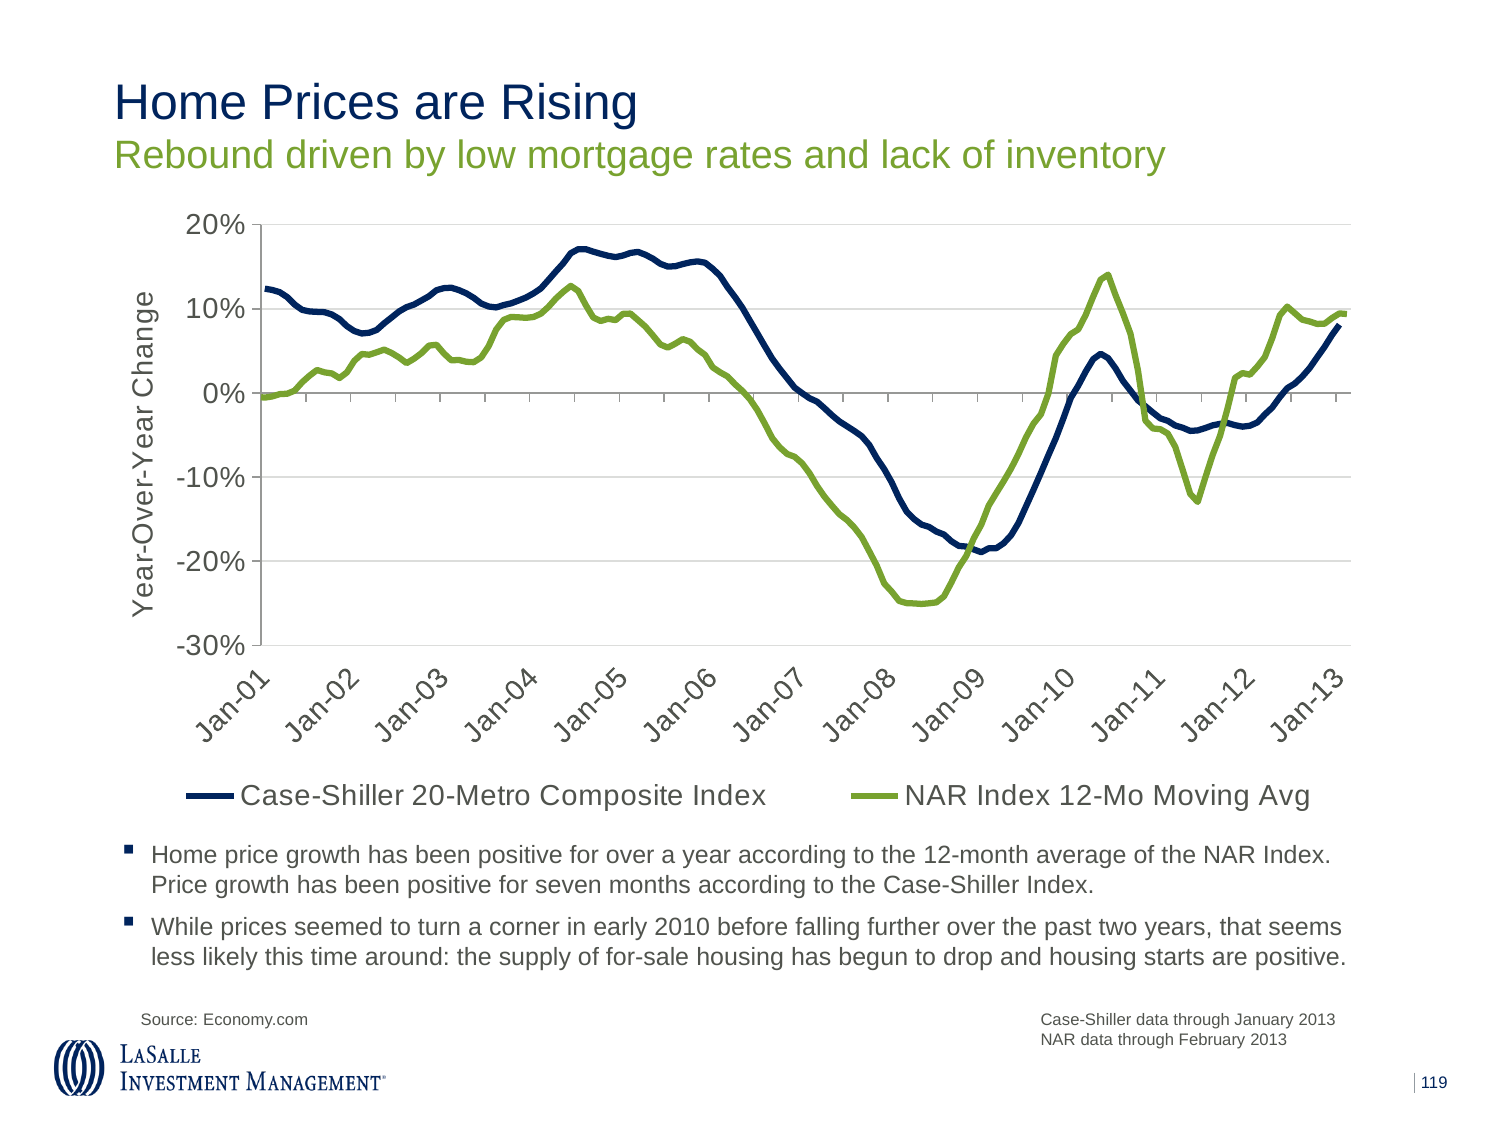

Home Prices are Rising
Rebound driven by low mortgage rates and lack of inventory

### Chart

| Category |  |  |
|---|---|---|
| 32173 | None | None |
| 32202 | None | None |
| 32233 | None | None |
| 32263 | None | None |
| 32294 | None | None |
| 32324 | None | None |
| 32355 | None | None |
| 32386 | None | None |
| 32416 | None | None |
| 32447 | None | None |
| 32477 | None | None |
| 32508 | None | None |
| 32539 | None | None |
| 32567 | None | None |
| 32598 | None | None |
| 32628 | None | None |
| 32659 | None | None |
| 32689 | None | None |
| 32720 | None | None |
| 32751 | None | None |
| 32781 | None | None |
| 32812 | None | None |
| 32842 | None | None |
| 32873 | None | -0.12921751615218957 |
| 32904 | None | -0.13203050524308857 |
| 32932 | None | -0.13293556085918856 |
| 32963 | None | -0.12509020928554238 |
| 32993 | None | -0.11192392099487924 |
| 33024 | None | -0.09406800694961537 |
| 33054 | None | -0.07251521298174435 |
| 33085 | None | -0.059490084985835745 |
| 33116 | None | -0.04570383912248632 |
| 33146 | None | -0.04534669127339841 |
| 33177 | None | -0.04372167422020801 |
| 33207 | None | -0.04289182627461563 |
| 33238 | None | -0.03682330310524862 |
| 33269 | None | -0.0557386051619988 |
| 33297 | None | -0.06110652353426915 |
| 33328 | None | -0.0676381633214187 |
| 33358 | None | -0.06864360241625489 |
| 33389 | None | -0.0657534246575342 |
| 33419 | None | -0.06314926189174408 |
| 33450 | None | -0.059967141292442516 |
| 33481 | None | -0.06568144499178985 |
| 33511 | None | -0.057442695388014386 |
| 33542 | None | -0.049902425425146335 |
| 33572 | None | -0.03664036076662902 |
| 33603 | None | -0.01854493580599159 |
| 33634 | None | 0.00988659494038946 |
| 33663 | None | 0.029023746701847042 |
| 33694 | None | 0.045414332055440765 |
| 33724 | None | 0.05218160377358494 |
| 33755 | None | 0.04721407624633445 |
| 33785 | None | 0.04056025678435948 |
| 33816 | None | 0.041071948732886776 |
| 33847 | None | 0.05184534270650265 |
| 33877 | None | 0.05801347787869915 |
| 33908 | None | 0.07335680751173723 |
| 33938 | None | 0.08543007606787589 |
| 33969 | None | 0.09651162790697687 |
| 34000 | None | 0.09789807083213375 |
| 34028 | None | 0.08746438746438745 |
| 34059 | None | 0.07503526093088864 |
| 34089 | None | 0.06640515550574388 |
| 34120 | None | 0.0702884346121535 |
| 34150 | None | 0.08132361189007309 |
| 34181 | None | 0.09093452714045869 |
| 34212 | None | 0.09913673071567808 |
| 34242 | None | 0.10634173359180288 |
| 34273 | None | 0.10060142154182605 |
| 34303 | None | 0.09541778975741244 |
| 34334 | None | 0.08828207847295855 |
| 34365 | None | 0.08759506949908213 |
| 34393 | None | 0.09641079381713391 |
| 34424 | None | 0.11256887955917083 |
| 34454 | None | 0.13058328954282716 |
| 34485 | None | 0.13736263736263732 |
| 34515 | None | 0.13329875518672196 |
| 34546 | None | 0.12054372916132361 |
| 34577 | None | 0.10691664555358504 |
| 34607 | None | 0.09011264080100134 |
| 34638 | None | 0.07824143070044709 |
| 34668 | None | 0.05979330708661412 |
| 34699 | None | 0.03897685749086466 |
| 34730 | None | 0.017603086568603654 |
| 34758 | None | 0.0021505376344086446 |
| 34789 | None | -0.019339622641509457 |
| 34819 | None | -0.04810597257727167 |
| 34850 | None | -0.06602254428341381 |
| 34880 | None | -0.07368421052631569 |
| 34911 | None | -0.07049668116273755 |
| 34942 | None | -0.06500343327992686 |
| 34972 | None | -0.053501722158438514 |
| 35003 | None | -0.04307763188205482 |
| 35033 | None | -0.026932899930345866 |
| 35064 | None | -0.011254396248534637 |
| 35095 | None | 0.00734597156398098 |
| 35124 | None | 0.02098235574630425 |
| 35155 | None | 0.0418470418470418 |
| 35185 | None | 0.0771484375 |
| 35216 | None | 0.10049261083743843 |
| 35246 | None | 0.11116600790513842 |
| 35277 | None | 0.11376508249199713 |
| 35308 | None | 0.10893512851897191 |
| 35338 | None | 0.09776807375060659 |
| 35369 | None | 0.08931150698122292 |
| 35399 | None | 0.08160343593414465 |
| 35430 | None | 0.07635760018970839 |
| 35461 | None | 0.07198306280875078 |
| 35489 | None | 0.07006071929005131 |
| 35520 | None | 0.05747922437673125 |
| 35550 | None | 0.03513145965548503 |
| 35581 | None | 0.022381378692927445 |
| 35611 | None | 0.017118719430858187 |
| 35642 | None | 0.012602255140393481 |
| 35673 | None | 0.01655629139072845 |
| 35703 | None | 0.02585635359116023 |
| 35734 | None | 0.0362430939226519 |
| 35764 | None | 0.041694242223693 |
| 35795 | None | 0.050231328486450844 |
| 35826 | None | 0.05310511301294718 |
| 35854 | None | 0.0582714971628111 |
| 35885 | None | 0.07334643091028159 |
| 35915 | None | 0.09086927961462665 |
| 35946 | None | 0.10332749562171628 |
| 35976 | None | 0.11453551912568316 |
| 36007 | None | 0.12751091703056772 |
| 36038 | None | 0.1311617806731813 |
| 36068 | None | 0.13076260232658332 |
| 36099 | None | 0.12710599274898704 |
| 36129 | None | 0.12981787378229548 |
| 36160 | None | 0.13069016152716606 |
| 36191 | None | 0.13356949364450932 |
| 36219 | None | 0.12538667766549794 |
| 36250 | None | 0.11226357535082365 |
| 36280 | None | 0.10016057808109191 |
| 36311 | None | 0.090873015873016 |
| 36341 | None | 0.08687978034908794 |
| 36372 | None | 0.07687838884585618 |
| 36403 | None | 0.07179880975235187 |
| 36433 | None | 0.06572680510573448 |
| 36464 | None | 0.05884578997161771 |
| 36494 | None | 0.04686035613870687 |
| 36525 | None | 0.03209647495361767 |
| 36556 | None | 0.02187500000000009 |
| 36585 | None | 0.018874839655488307 |
| 36616 | None | 0.017370634485280645 |
| 36646 | None | 0.016420361247947435 |
| 36677 | None | 0.011640596580574591 |
| 36707 | None | -0.0018044027426921128 |
| 36738 | None | -0.00827189354432667 |
| 36769 | None | -0.0143292136843991 |
| 36799 | None | -0.014658562745799242 |
| 36830 | None | -0.013759828448891898 |
| 36860 | None | -0.008057296329453845 |
| 36891 | None | -0.004673737192162353 |
| 36922 | 0.12386917188587332 | -0.005576542543622942 |
| 36950 | 0.1223325794080048 | -0.0041366906474819 |
| 36981 | 0.11977038334306278 | -0.0014378145219267058 |
| 37011 | 0.11384615384615393 | -0.0008975049362771603 |
| 37042 | 0.10498812351543951 | 0.0026968716289104133 |
| 37072 | 0.09868421052631571 | 0.012653651482284811 |
| 37103 | 0.09679828246056199 | 0.020489573889392654 |
| 37134 | 0.09632857407750794 | 0.02725785934944569 |
| 37164 | 0.09593960040511917 | 0.02449201741654572 |
| 37195 | 0.09315919262034056 | 0.02319260735640505 |
| 37225 | 0.08772723161798934 | 0.017689530685920385 |
| 37256 | 0.07933810375670847 | 0.02438143398952497 |
| 37287 | 0.07350729765590458 | 0.038169319826338644 |
| 37315 | 0.07062122141417682 | 0.04623442297272895 |
| 37346 | 0.07150925362758698 | 0.04535637149028071 |
| 37376 | 0.07484461325966851 | 0.04832914121451681 |
| 37407 | 0.08271711092003442 | 0.05146135915366701 |
| 37437 | 0.08973481608212142 | 0.04748304177079632 |
| 37468 | 0.09685106382978725 | 0.04211087420042636 |
| 37499 | 0.10198731501057079 | 0.035379444542720684 |
| 37529 | 0.10501554230026033 | 0.040729590933239024 |
| 37560 | 0.1099507895396441 | 0.047281742518151315 |
| 37590 | 0.11490812338904144 | 0.05622561191912023 |
| 37621 | 0.12206836827711953 | 0.057299012693935 |
| 37652 | 0.12450560316413983 | 0.04687227740024391 |
| 37680 | 0.12496939193060008 | 0.03866735715518743 |
| 37711 | 0.12220240025948836 | 0.03925619834710736 |
| 37741 | 0.11838406553690461 | 0.03701799485861179 |
| 37772 | 0.11300817979669642 | 0.036493860845838944 |
| 37802 | 0.10620927859328821 | 0.0422631220177232 |
| 37833 | 0.10273122284295466 | 0.055583972719522645 |
| 37864 | 0.10160386770009988 | 0.07534597642234742 |
| 37894 | 0.10438675587317725 | 0.08677896886166403 |
| 37925 | 0.10643582187159795 | 0.09029421711193786 |
| 37955 | 0.10985166679096126 | 0.08984047019311503 |
| 37986 | 0.11336788134179332 | 0.089211272302818 |
| 38017 | 0.11834102733201446 | 0.09021304926764295 |
| 38046 | 0.12425417399576055 | 0.09423300648163546 |
| 38077 | 0.1341137365416587 | 0.10222001325381047 |
| 38107 | 0.14434477558348302 | 0.1122128573789456 |
| 38138 | 0.15412066743636577 | 0.12026982560052657 |
| 38168 | 0.16598069826852946 | 0.12720732504905152 |
| 38199 | 0.1707711792851041 | 0.12114359554191578 |
| 38230 | 0.1708116335771508 | 0.1045440101684143 |
| 38260 | 0.16790583559864758 | 0.08971348050728034 |
| 38291 | 0.16531722121795211 | 0.08545285359801502 |
| 38321 | 0.16301564554390247 | 0.08813559322033915 |
| 38352 | 0.1613267661691542 | 0.0864972443355787 |
| 38383 | 0.16328128685623766 | 0.0940458015267176 |
| 38411 | 0.16636477069787037 | 0.09431956257594165 |
| 38442 | 0.16756928958267703 | 0.0865774838418758 |
| 38472 | 0.1641667923334238 | 0.07875185735512646 |
| 38503 | 0.15950540958268933 | 0.0684388309590247 |
| 38533 | 0.1534903535999026 | 0.05758630693356537 |
| 38564 | 0.15012921449607042 | 0.05388272583201248 |
| 38595 | 0.1505324477579315 | 0.058544303797468444 |
| 38625 | 0.15302099339941022 | 0.06393678160919536 |
| 38656 | 0.15517550091515075 | 0.06072296042291758 |
| 38686 | 0.1562861104691471 | 0.05168507504956099 |
| 38717 | 0.15473803879944947 | 0.04508947442581368 |
| 38748 | 0.1476287680313666 | 0.03056098241696903 |
| 38776 | 0.13925109570041605 | 0.024566273421235296 |
| 38807 | 0.12567530695770812 | 0.019643104163784786 |
| 38837 | 0.11395612710669178 | 0.010330578512396604 |
| 38868 | 0.10114636097040797 | 0.0023367697594502967 |
| 38898 | 0.08584392972088861 | -0.007406391441503235 |
| 38929 | 0.07085744892093859 | -0.020369104579630815 |
| 38960 | 0.05554119046387762 | -0.03641799157494219 |
| 38990 | 0.04069326721537747 | -0.05374746792707619 |
| 39021 | 0.02855410117754076 | -0.06452047413793105 |
| 39051 | 0.01738869734672477 | -0.07257304429783229 |
| 39082 | 0.006331618519984206 | -0.07590670082243489 |
| 39113 | -0.0001962699386502953 | -0.08354773188896414 |
| 39141 | -0.006379449409332882 | -0.0955025738282308 |
| 39172 | -0.010325819274772163 | -0.11056844390177734 |
| 39202 | -0.01814662560593394 | -0.12324471710974771 |
| 39233 | -0.026438117373620007 | -0.13398244651673075 |
| 39263 | -0.0338192419825073 | -0.14412049191653986 |
| 39294 | -0.03947684767856574 | -0.15085124197599786 |
| 39325 | -0.04517172113076784 | -0.15992102665350438 |
| 39355 | -0.051431937346763434 | -0.17140002854288583 |
| 39386 | -0.06186129127358497 | -0.18819294456443492 |
| 39416 | -0.07745199155247784 | -0.20513937282229966 |
| 39447 | -0.09049351160047192 | -0.2264371170119639 |
| 39478 | -0.10618039830246928 | -0.23596335697399518 |
| 39507 | -0.12517149211779088 | -0.2471169686985173 |
| 39538 | -0.1408767641869637 | -0.24969493593654657 |
| 39568 | -0.14982745933107244 | -0.2500388742030789 |
| 39599 | -0.15642096886501533 | -0.2506730007917656 |
| 39629 | -0.15917320458660233 | -0.24991927671940595 |
| 39660 | -0.16475309896362533 | -0.24880854560394416 |
| 39691 | -0.1681974447123975 | -0.24173241564545922 |
| 39721 | -0.17617818870128477 | -0.2252841887702376 |
| 39752 | -0.1817943320480978 | -0.20716566158212124 |
| 39782 | -0.18254897785349233 | -0.19360730593607312 |
| 39813 | -0.18596984272820627 | -0.17276499434175774 |
| 39844 | -0.18920254833040429 | -0.1566428157029589 |
| 39872 | -0.1845938375350139 | -0.13387706385518205 |
| 39903 | -0.18456012315410897 | -0.11933319780443186 |
| 39933 | -0.17860869565217397 | -0.1049139539705577 |
| 39964 | -0.1690938623901893 | -0.08981403212172445 |
| 39994 | -0.1544948860577785 | -0.07232027550581144 |
| 40025 | -0.1347242260203212 | -0.05272369284620426 |
| 40056 | -0.1151687126025539 | -0.03652866947088773 |
| 40086 | -0.09479507166205692 | -0.025344597598932816 |
| 40117 | -0.0739341953655166 | -0.0006711409395973034 |
| 40147 | -0.05372842722240312 | 0.04439411098527746 |
| 40178 | -0.030274863895896953 | 0.05836753305973552 |
| 40209 | -0.005960848066111191 | 0.06993808759458853 |
| 40237 | 0.008725592579869268 | 0.07556270096463025 |
| 40268 | 0.025450985876101173 | 0.0927977839335179 |
| 40298 | 0.04015809160844097 | 0.11443131804493856 |
| 40329 | 0.046548076814594275 | 0.13466449965172989 |
| 40359 | 0.04138377192982445 | 0.14060324825986092 |
| 40390 | 0.0292423048813657 | 0.11616628175519628 |
| 40421 | 0.014082612939208206 | 0.09420955882352944 |
| 40451 | 0.0027777083333333508 | 0.07025547445255476 |
| 40482 | -0.008847722402709701 | 0.026639802999776085 |
| 40512 | -0.015898072952512 | -0.03296464975059632 |
| 40543 | -0.023278104888402096 | -0.04222317966393796 |
| 40574 | -0.03025553662691649 | -0.04307758251178739 |
| 40602 | -0.03316993371680743 | -0.04825966260943848 |
| 40633 | -0.03872903313787668 | -0.06400506970849174 |
| 40663 | -0.04138960510245615 | -0.09166493452504676 |
| 40694 | -0.04515566850934516 | -0.11990996521383268 |
| 40724 | -0.04449432480848292 | -0.12957689178193654 |
| 40755 | -0.041797568638157534 | -0.10117939168218493 |
| 40786 | -0.03849862240487956 | -0.07391852162956747 |
| 40816 | -0.036703465145669356 | -0.05093776641091219 |
| 40847 | -0.035637073715036105 | -0.018534670737025638 |
| 40877 | -0.03832449553644357 | 0.01794124243103834 |
| 40908 | -0.04009533155754941 | 0.02361673414304999 |
| 40939 | -0.03892909844705217 | 0.021724524076147667 |
| 40968 | -0.03501232828460754 | 0.03141126318151222 |
| 40999 | -0.025535536955589633 | 0.042654028436019065 |
| 41029 | -0.017270668176670445 | 0.0652173913043479 |
| 41060 | -0.005041539444720633 | 0.0923041153220181 |
| 41090 | 0.005687544433385483 | 0.10259406403365268 |
| 41121 | 0.011047826086956425 | 0.09484346224677731 |
| 41152 | 0.019305019305019266 | 0.0870748299319728 |
| 41182 | 0.029403232968854498 | 0.0848865933078824 |
| 41213 | 0.042305467168064714 | 0.08198178182626092 |
| 41243 | 0.05468700855844055 | 0.08217669090107949 |
| 41274 | 0.06886227544910195 | 0.08899143045484514 |
| 41305 | 0.08108503326752947 | 0.0944761069706268 |
| 41333 | None | 0.09375679791168157 |
|  | None | None |
|  | None | None |
|  | None | None |
|  | None | None |
|  | None | None |
|  | None | None |
|  | None | None |
|  | None | None |
|  | None | None |
|  | None | None |
|  | None | None |
|  | None | None |
|  | None | None |
|  | None | None |
|  | None | None |
|  | None | None |
|  | None | None |
|  | None | None |
|  | None | None |
|  | None | None |
|  | None | None |
|  | None | None |
|  | None | None |
|  | None | None |
|  | None | None |
|  | None | None |
|  | None | None |
|  | None | None |
|  | None | None |
|  | None | None |
|  | None | None |
|  | None | None |
|  | None | None |
|  | None | None |
|  | None | None |
|  | None | None |
|  | None | None |
|  | None | None |
|  | None | None |
|  | None | None |
|  | None | None |
|  | None | None |
|  | None | None |
|  | None | None |
|  | None | None |
|  | None | None |
|  | None | None |
|  | None | None |
|  | None | None |
|  | None | None |
|  | None | None |
|  | None | None |
|  | None | None |
|  | None | None |
|  | None | None |
|  | None | None |
|  | None | None |
|  | None | None |
|  | None | None |
|  | None | None |
|  | None | None |
|  | None | None |
|  | None | None |
|  | None | None |
|  | None | None |
|  | None | None |
|  | None | None |
|  | None | None |
|  | None | None |
|  | None | None |
|  | None | None |
|  | None | None |
|  | None | None |
|  | None | None |
|  | None | None |
|  | None | None |
|  | None | None |
|  | None | None |
|  | None | None |
|  | None | None |
|  | None | None |
|  | None | None |
|  | None | None |
|  | None | None |
|  | None | None |
|  | None | None |
|  | None | None |
|  | None | None |
|  | None | None |
|  | None | None |
|  | None | None |
|  | None | None |
|  | None | None |
|  | None | None |
|  | None | None |
|  | None | None |
|  | None | None |
|  | None | None |
|  | None | None |
|  | None | None |
|  | None | None |
|  | None | None |
|  | None | None |
|  | None | None |
|  | None | None |
|  | None | None |
|  | None | None |
|  | None | None |
|  | None | None |
|  | None | None |
|  | None | None |
|  | None | None |
|  | None | None |
|  | None | None |
|  | None | None |
|  | None | None |
|  | None | None |
|  | None | None |
|  | None | None |
|  | None | None |
|  | None | None |
|  | None | None |
|  | None | None |
|  | None | None |
|  | None | None |
|  | None | None |
|  | None | None |
|  | None | None |
|  | None | None |
|  | None | None |
|  | None | None |
|  | None | None |
|  | None | None |
|  | None | None |
|  | None | None |
|  | None | None |
|  | None | None |
|  | None | None |
|  | None | None |
|  | None | None |
|  | None | None |
|  | None | None |
|  | None | None |
|  | None | None |
|  | None | None |
|  | None | None |
|  | None | None |
|  | None | None |
|  | None | None |
|  | None | None |
|  | None | None |
|  | None | None |
|  | None | None |
|  | None | None |
|  | None | None |
|  | None | None |
|  | None | None |
|  | None | None |
|  | None | None |
|  | None | None |
|  | None | None |
|  | None | None |
|  | None | None |
|  | None | None |
|  | None | None |
|  | None | None |
|  | None | None |
|  | None | None |
|  | None | None |
|  | None | None |
|  | None | None |
|  | None | None |
|  | None | None |
|  | None | None |
|  | None | None |
|  | None | None |
|  | None | None |
|  | None | None |
|  | None | None |
|  | None | None |
|  | None | None |
|  | None | None |
|  | None | None |
|  | None | None |
|  | None | None |
|  | None | None |
|  | None | None |
|  | None | None |
Home price growth has been positive for over a year according to the 12-month average of the NAR Index.  Price growth has been positive for seven months according to the Case-Shiller Index.
While prices seemed to turn a corner in early 2010 before falling further over the past two years, that seems less likely this time around: the supply of for-sale housing has begun to drop and housing starts are positive.
Source: Economy.com				               	Case-Shiller data through January 2013
						NAR data through February 2013